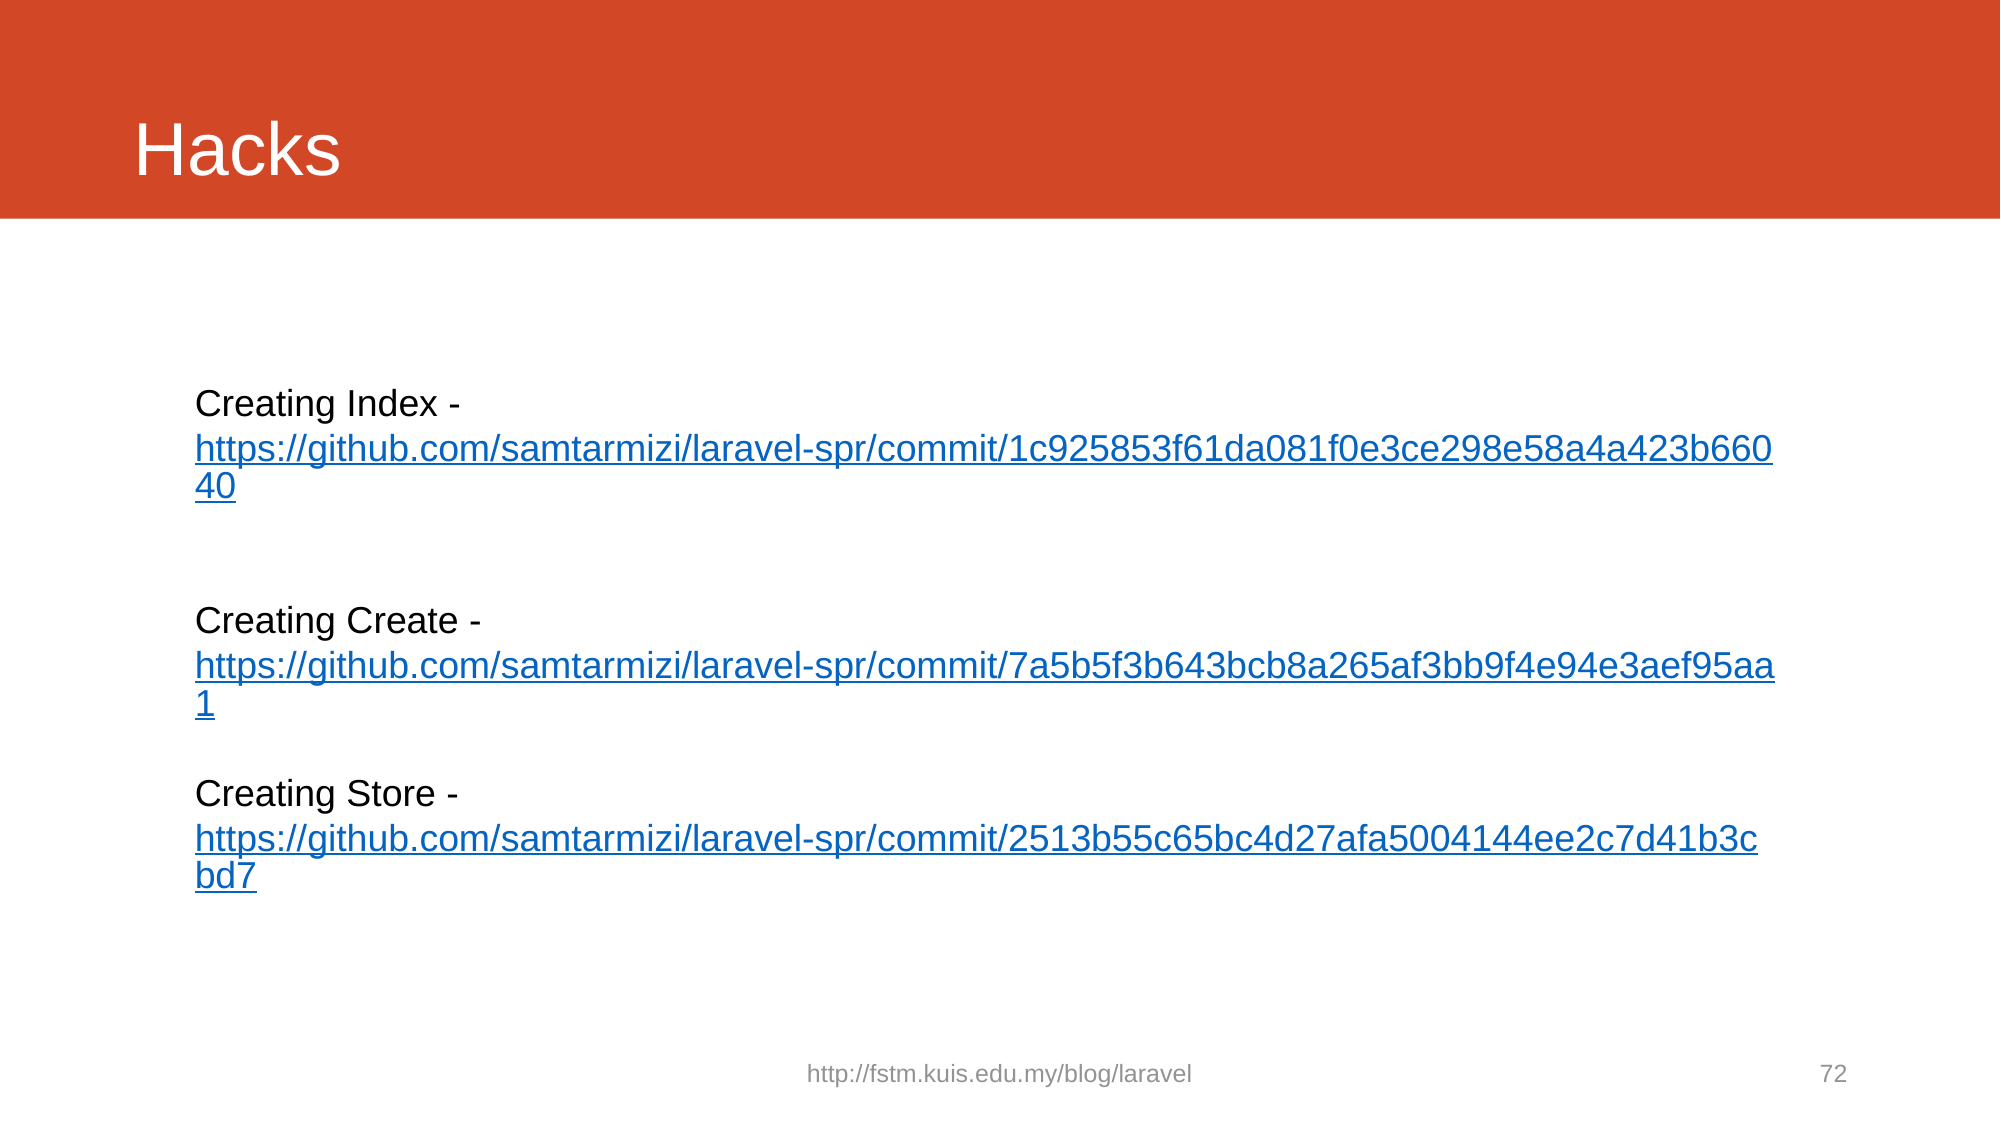

# Hacks
Creating Index - https://github.com/samtarmizi/laravel-spr/commit/1c925853f61da081f0e3ce298e58a4a423b66040

Creating Create - https://github.com/samtarmizi/laravel-spr/commit/7a5b5f3b643bcb8a265af3bb9f4e94e3aef95aa1

Creating Store - https://github.com/samtarmizi/laravel-spr/commit/2513b55c65bc4d27afa5004144ee2c7d41b3cbd7
http://fstm.kuis.edu.my/blog/laravel
72